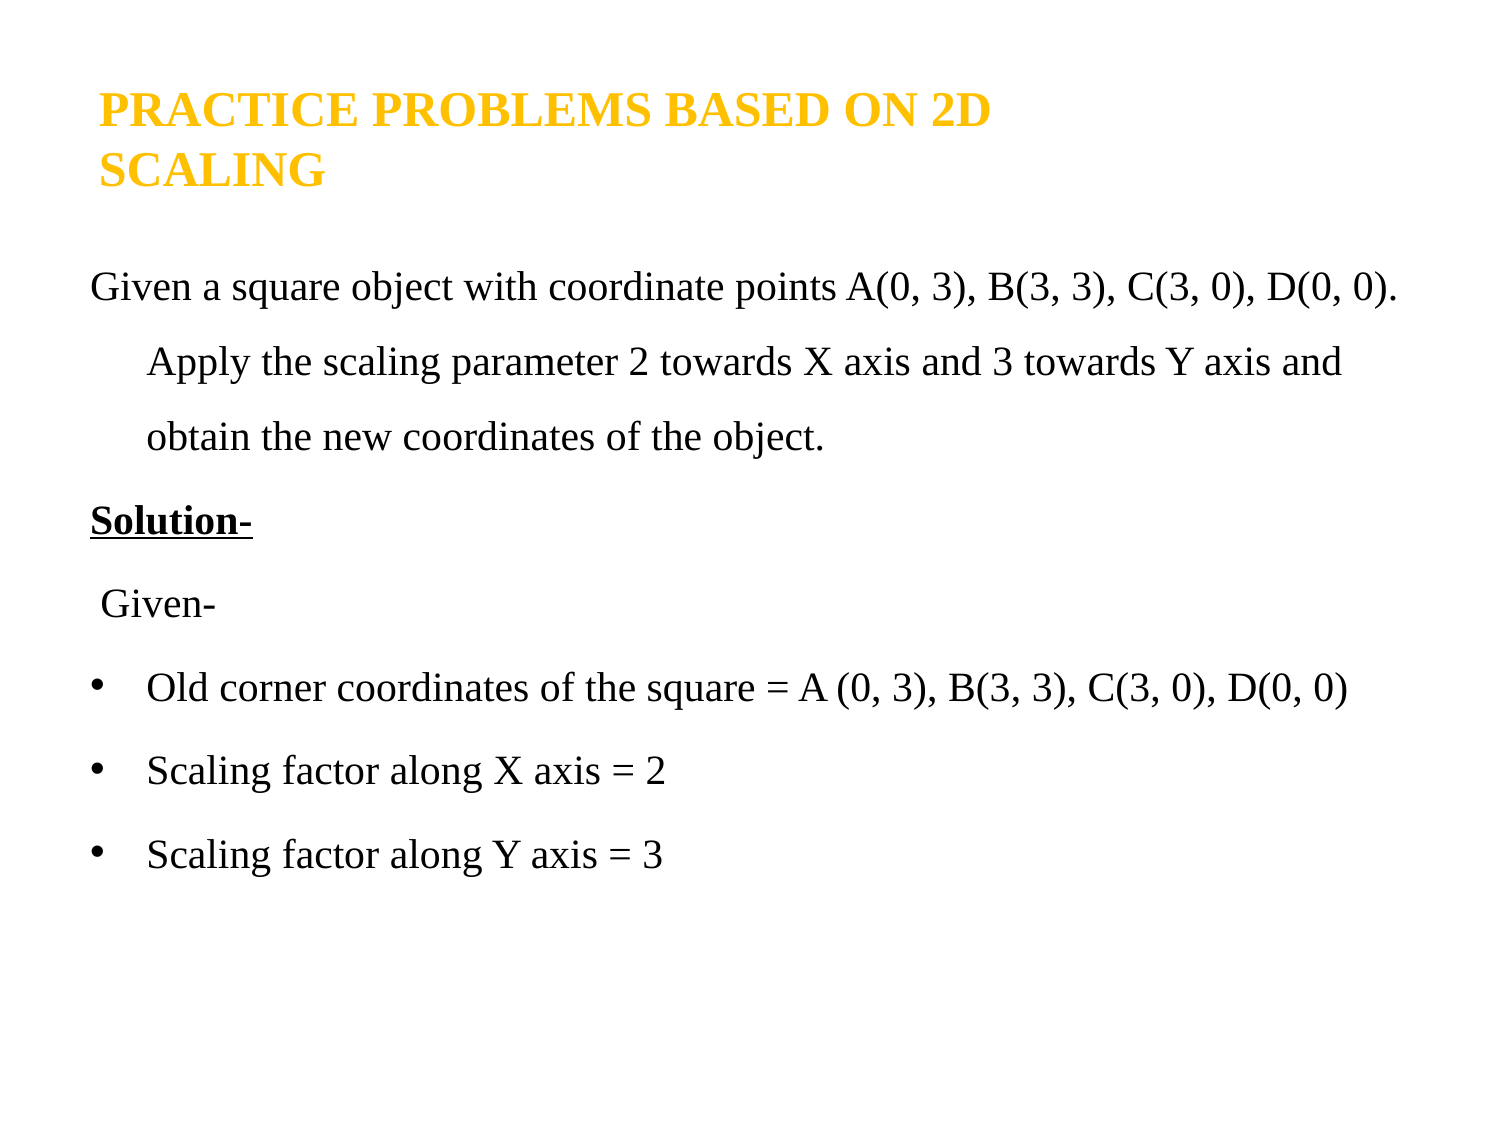

PRACTICE PROBLEMS BASED ON 2D SCALING
Given a square object with coordinate points A(0, 3), B(3, 3), C(3, 0), D(0, 0). Apply the scaling parameter 2 towards X axis and 3 towards Y axis and obtain the new coordinates of the object.
Solution-
 Given-
Old corner coordinates of the square = A (0, 3), B(3, 3), C(3, 0), D(0, 0)
Scaling factor along X axis = 2
Scaling factor along Y axis = 3